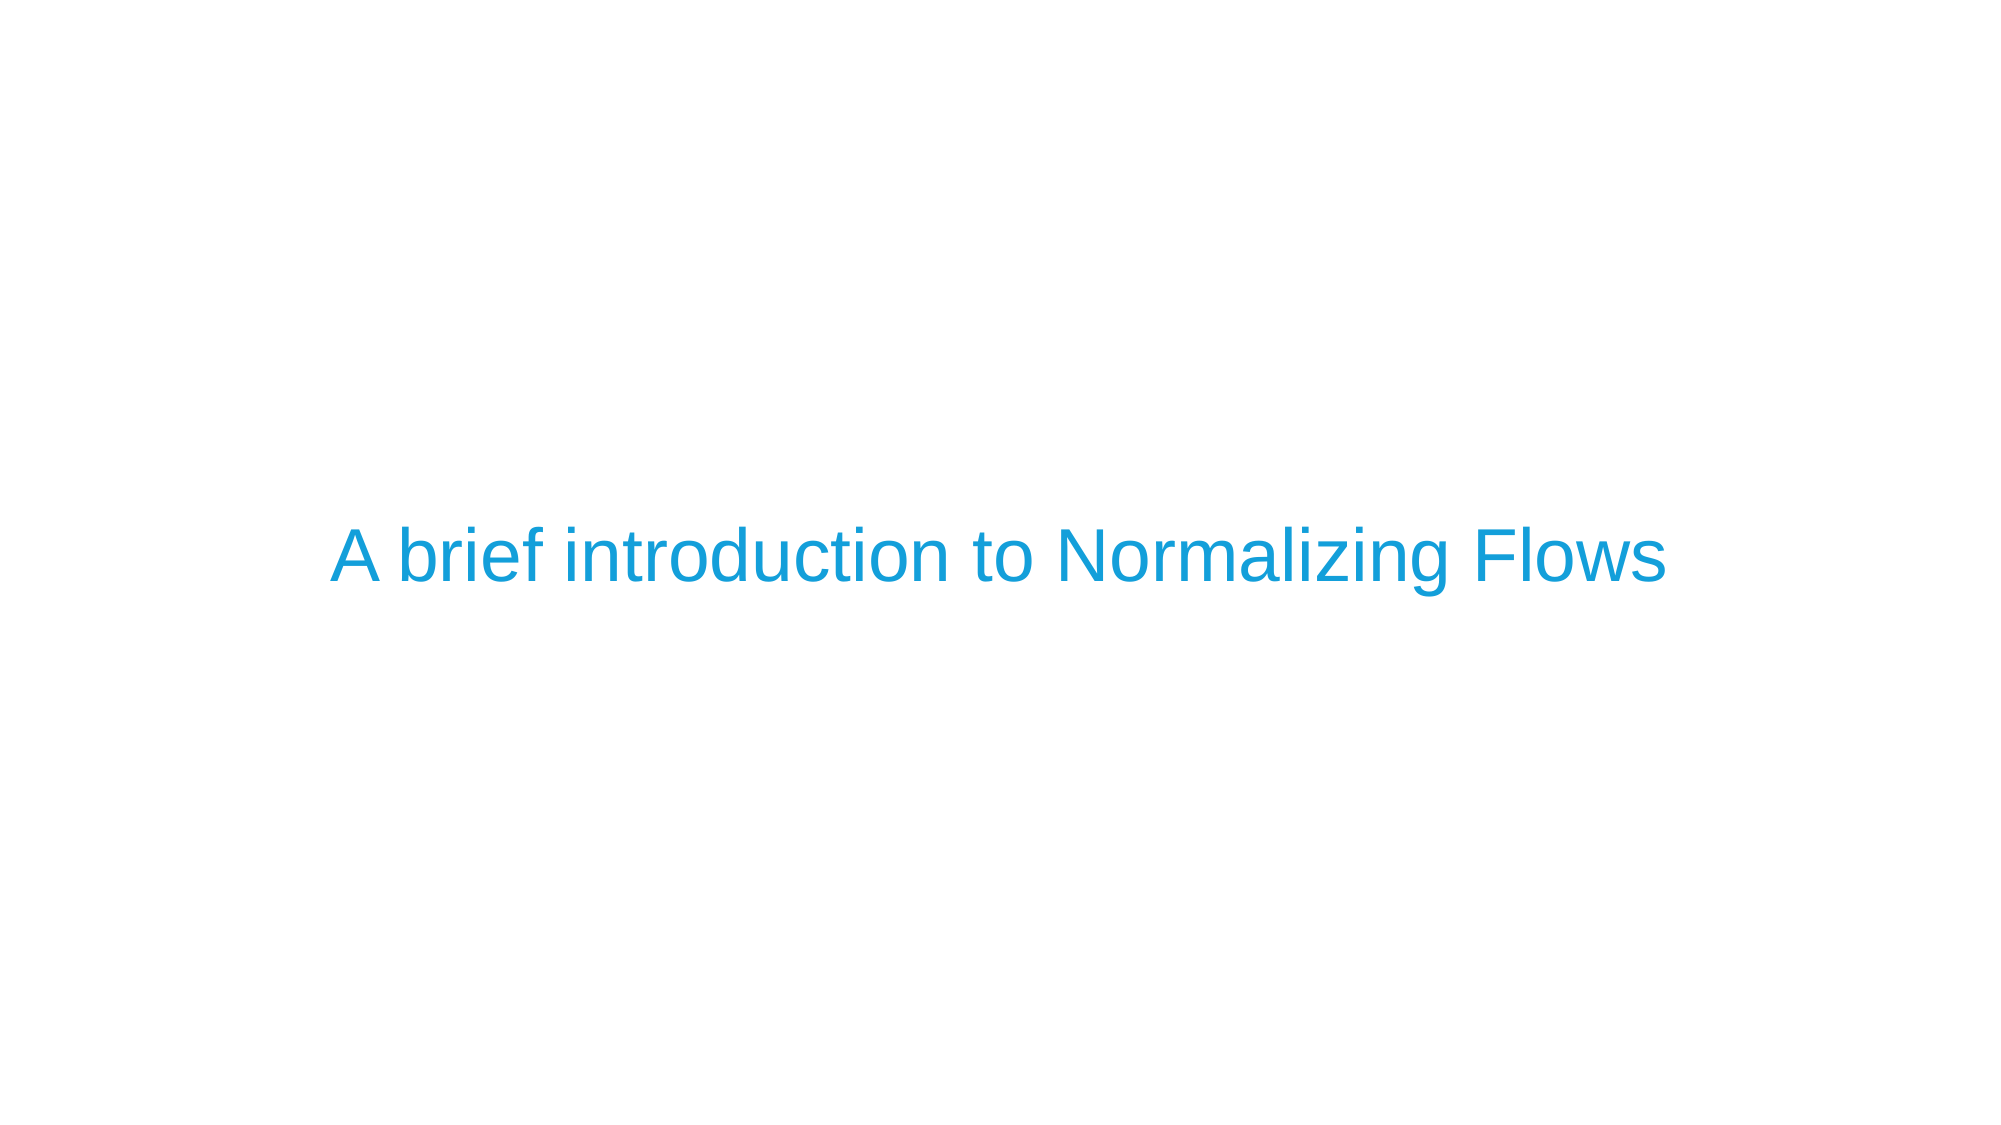

# A brief introduction to Normalizing Flows